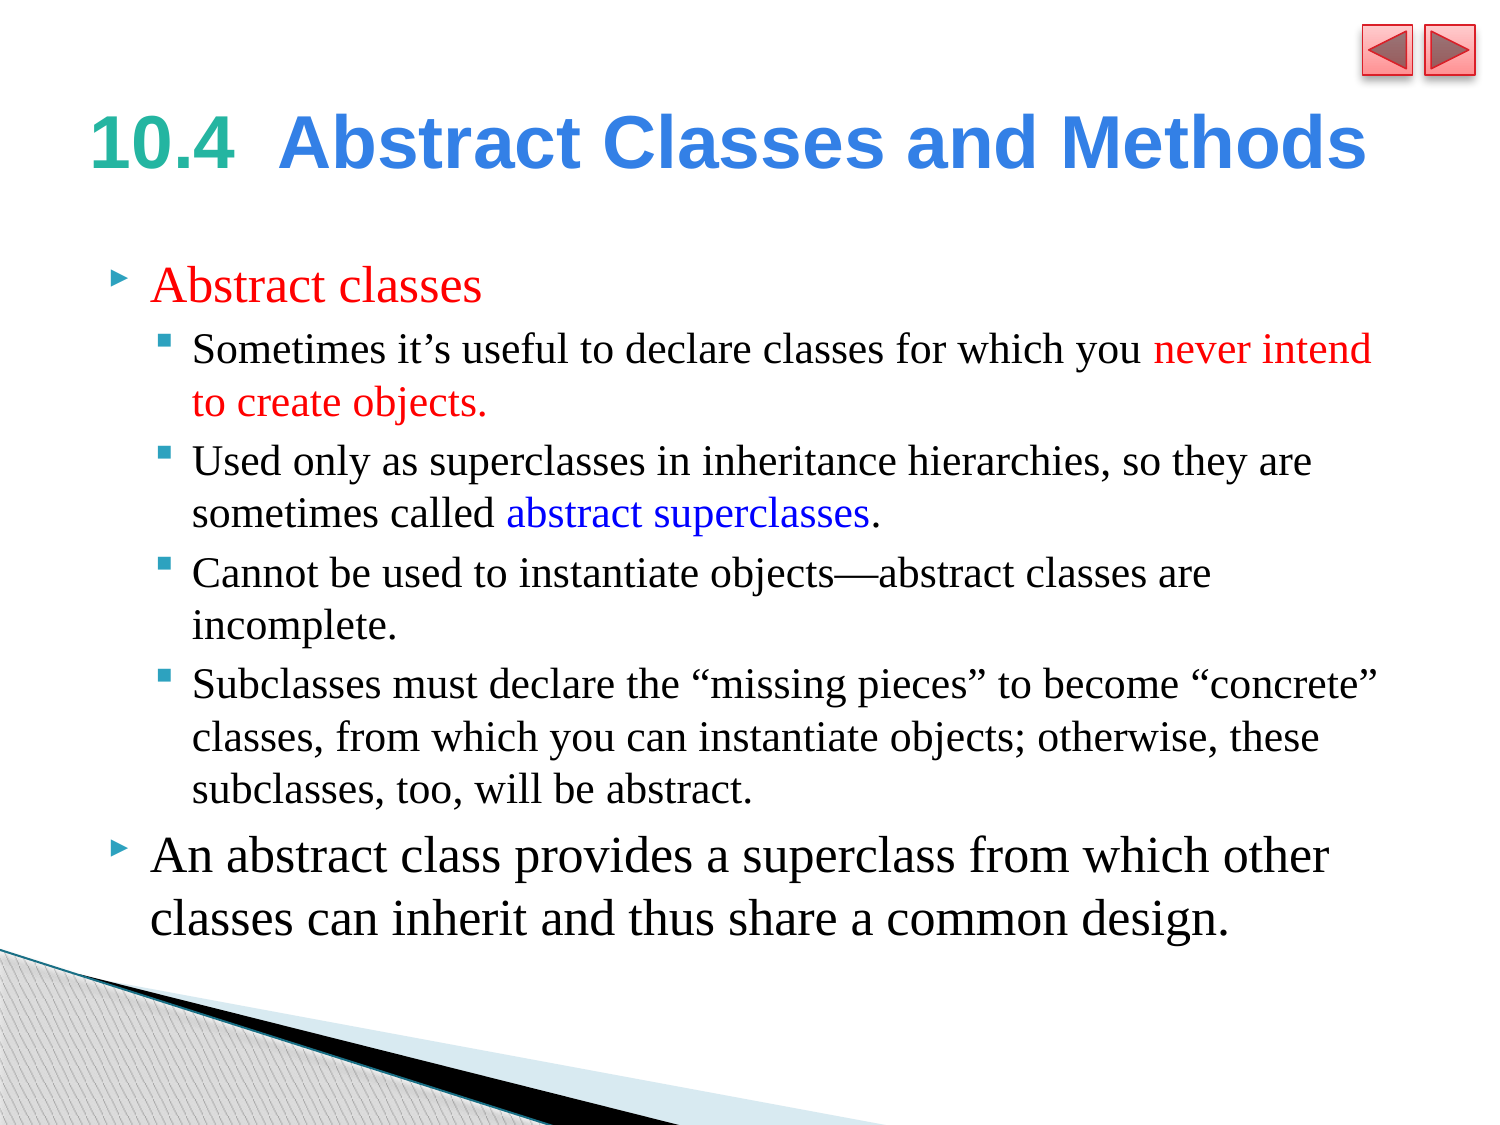

# 10.4  Abstract Classes and Methods
Abstract classes
Sometimes it’s useful to declare classes for which you never intend to create objects.
Used only as superclasses in inheritance hierarchies, so they are sometimes called abstract superclasses.
Cannot be used to instantiate objects—abstract classes are incomplete.
Subclasses must declare the “missing pieces” to become “concrete” classes, from which you can instantiate objects; otherwise, these subclasses, too, will be abstract.
An abstract class provides a superclass from which other classes can inherit and thus share a common design.